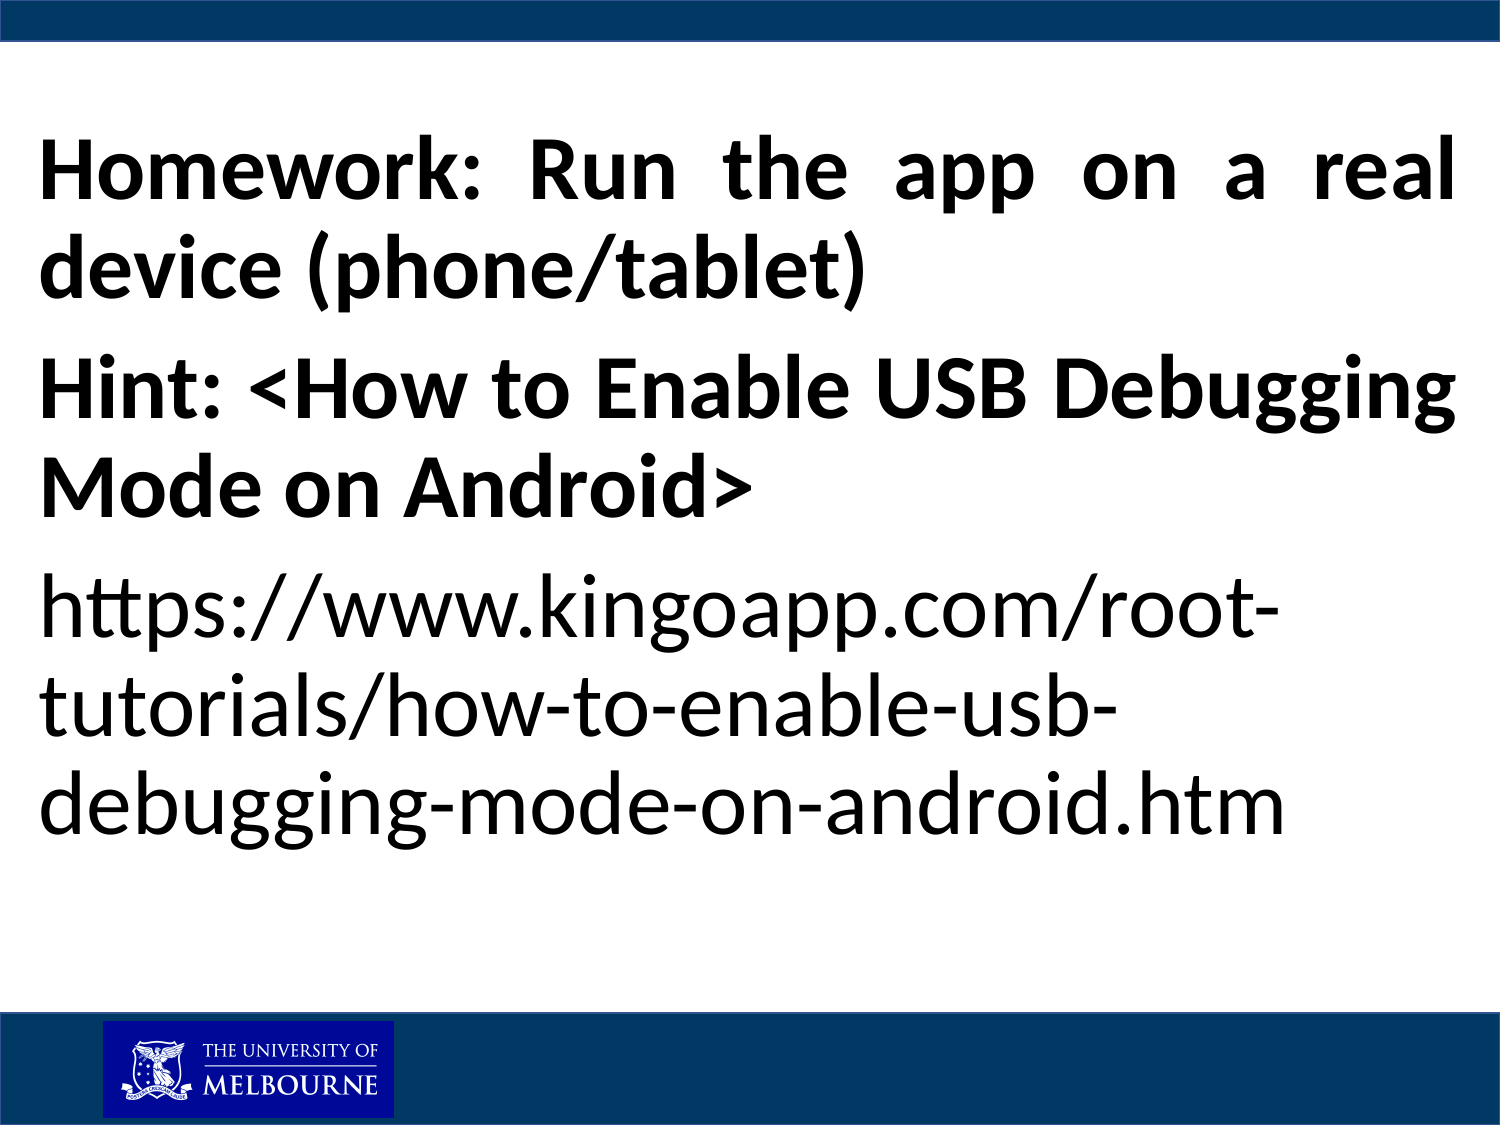

Homework: Run the app on a real device (phone/tablet)
Hint: <How to Enable USB Debugging Mode on Android>
https://www.kingoapp.com/root-tutorials/how-to-enable-usb-debugging-mode-on-android.htm